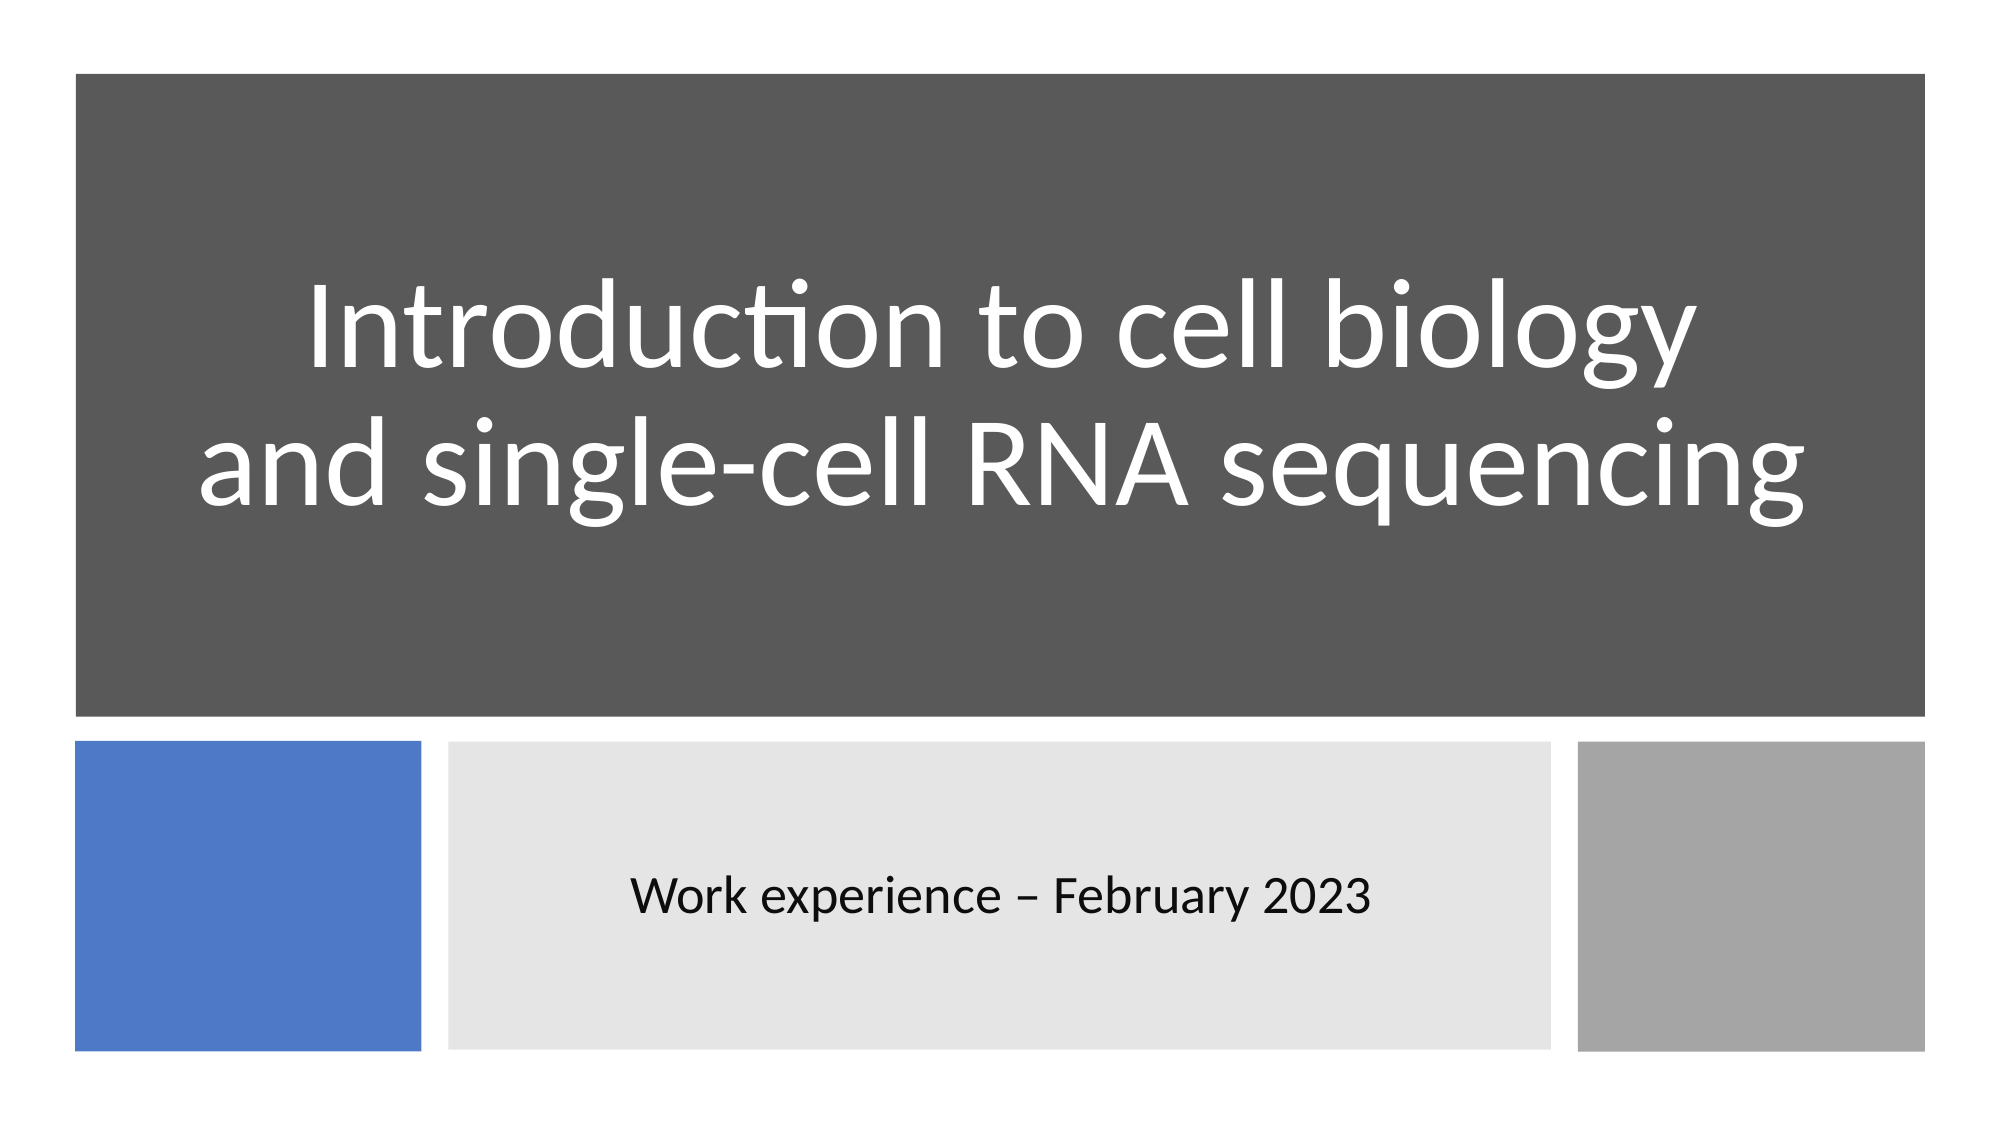

# Introduction to cell biology and single-cell RNA sequencing

Work experience – February 2023